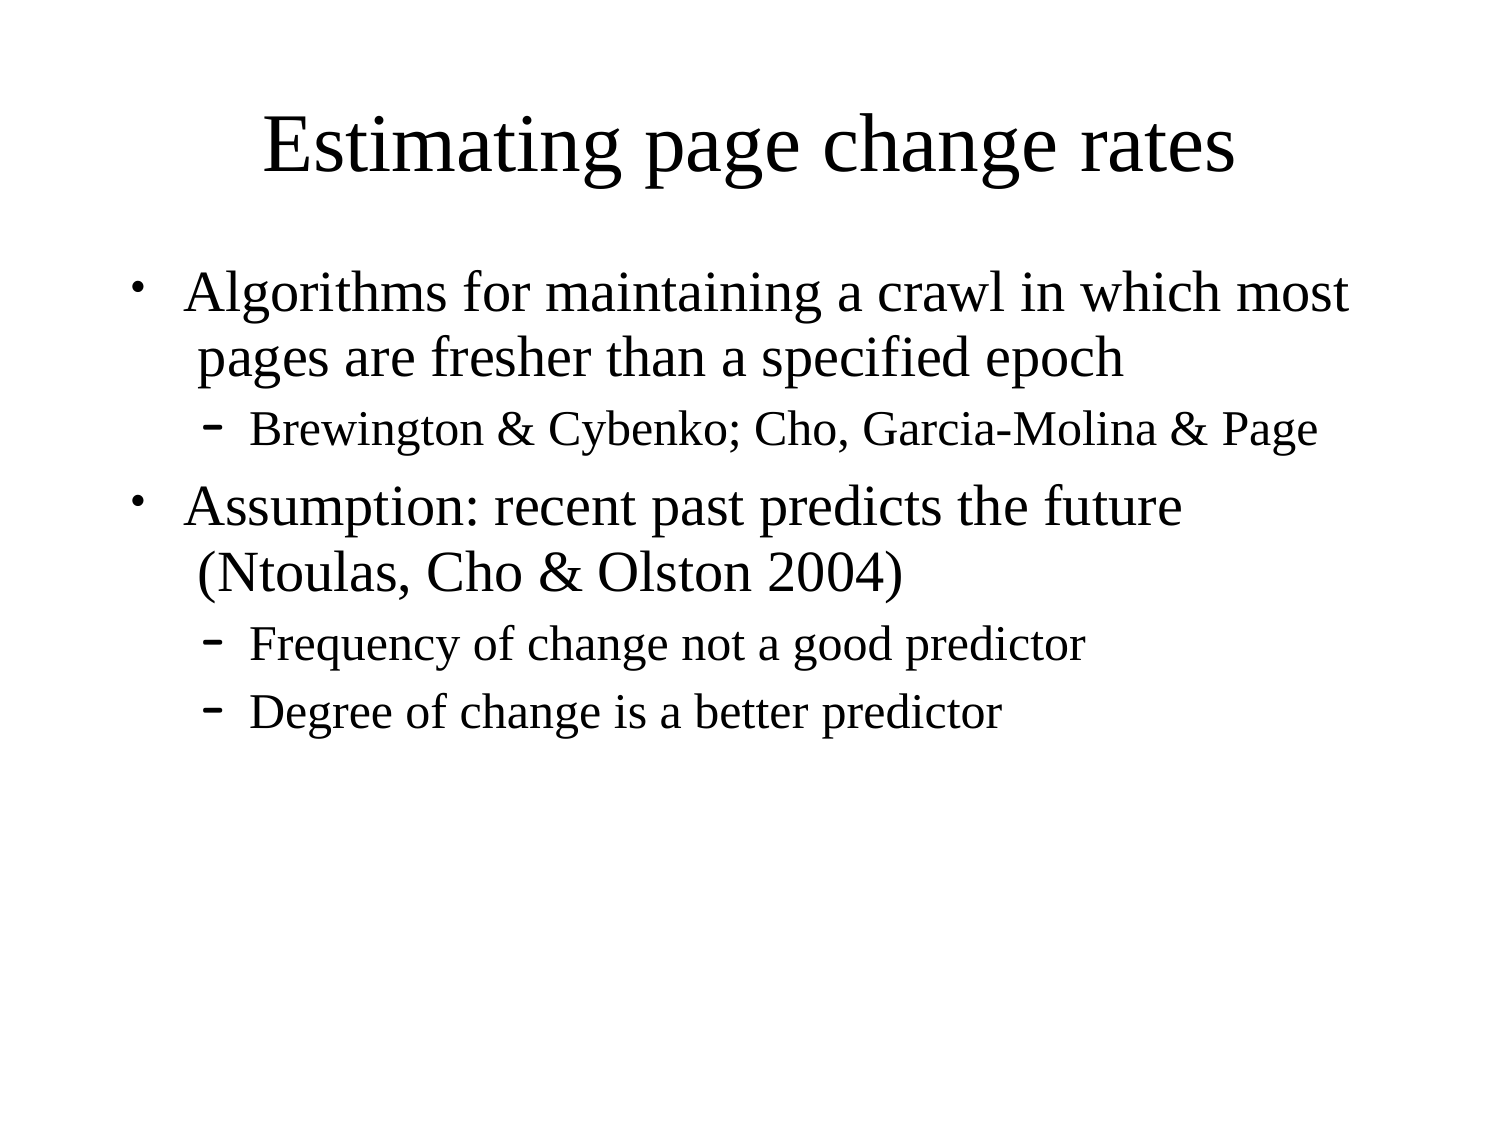

# Estimating page change rates
Algorithms for maintaining a crawl in which most  pages are fresher than a specified epoch
Brewington & Cybenko; Cho, Garcia-Molina & Page
Assumption: recent past predicts the future  (Ntoulas, Cho & Olston 2004)
Frequency of change not a good predictor
Degree of change is a better predictor